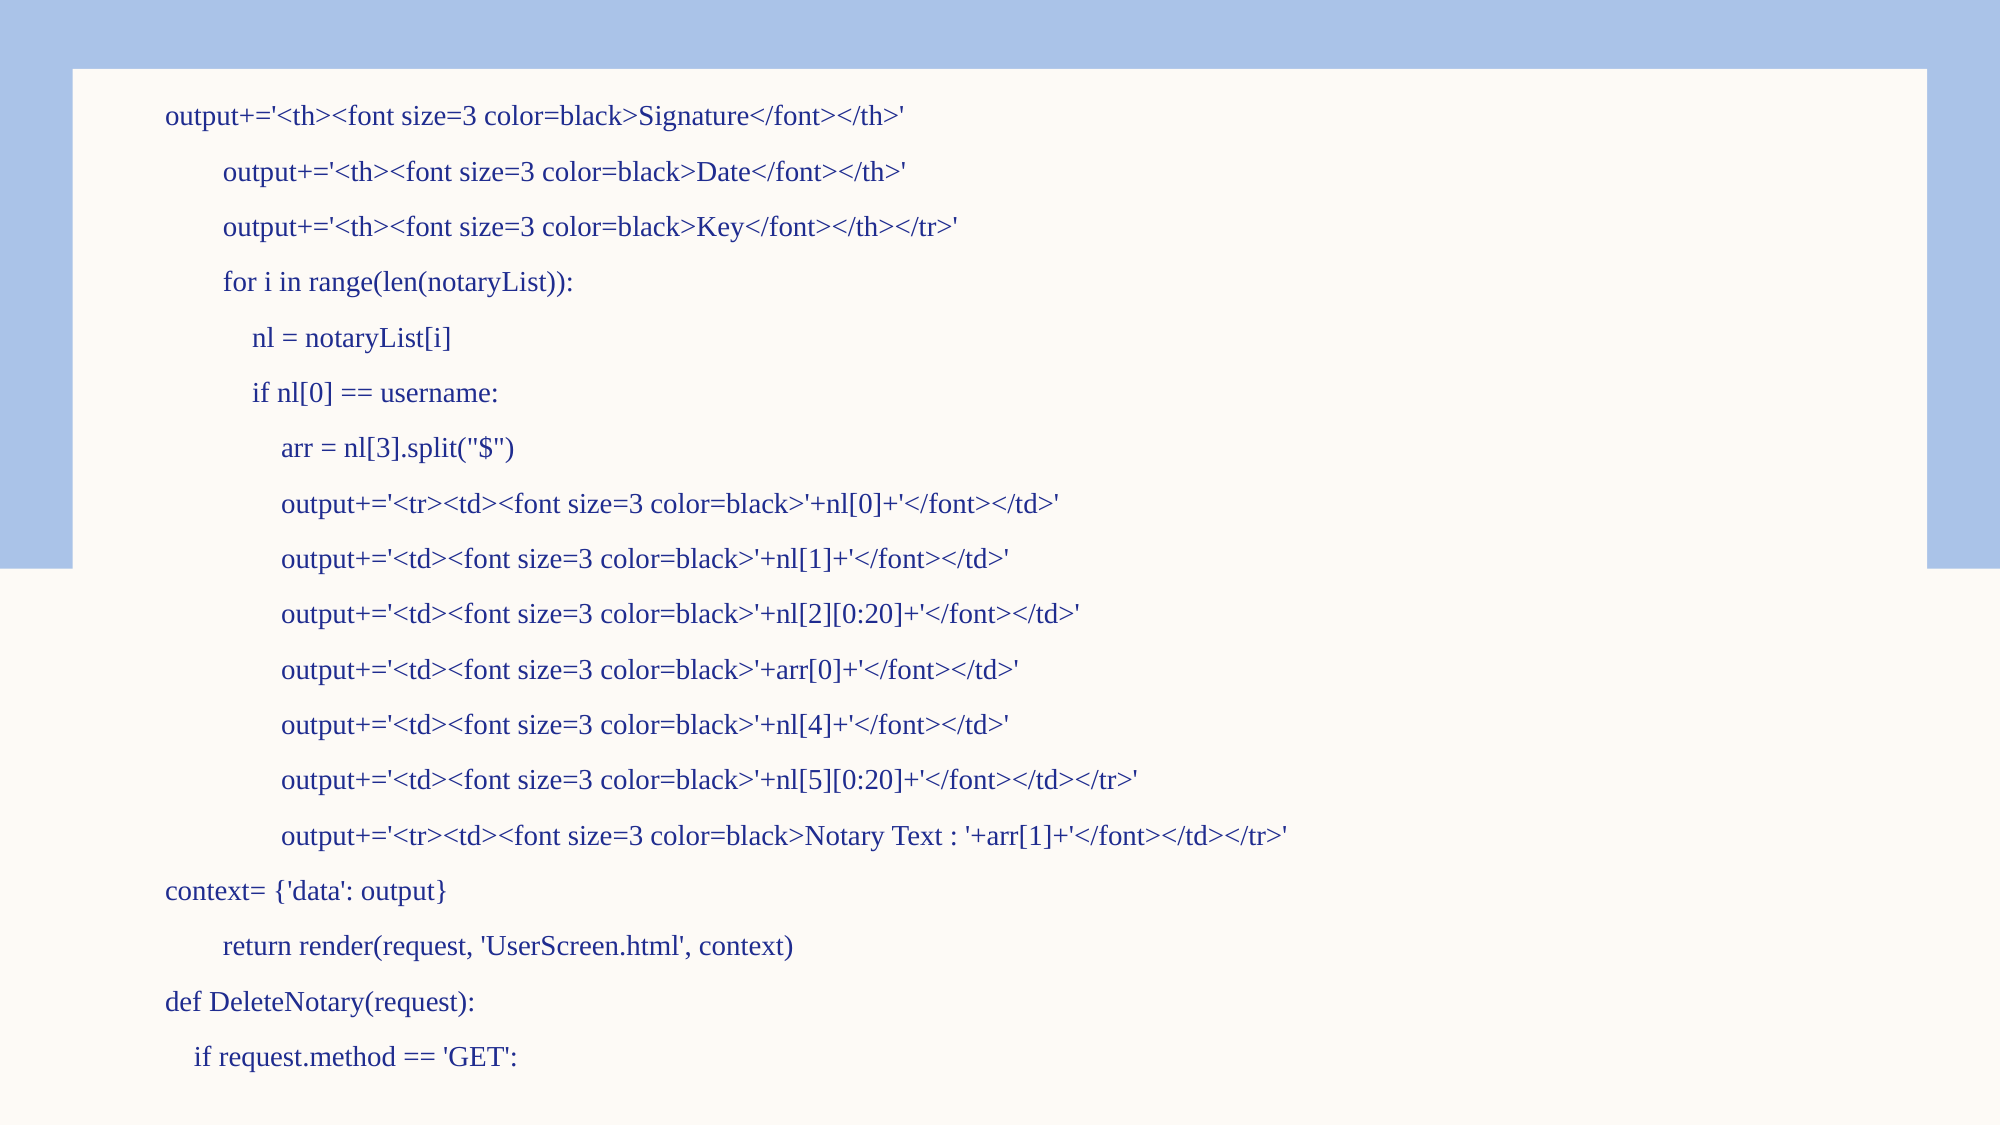

output+='<th><font size=3 color=black>Signature</font></th>'
        output+='<th><font size=3 color=black>Date</font></th>'
        output+='<th><font size=3 color=black>Key</font></th></tr>'
        for i in range(len(notaryList)):
            nl = notaryList[i]
            if nl[0] == username:
                arr = nl[3].split("$")
                output+='<tr><td><font size=3 color=black>'+nl[0]+'</font></td>'
                output+='<td><font size=3 color=black>'+nl[1]+'</font></td>'
                output+='<td><font size=3 color=black>'+nl[2][0:20]+'</font></td>'
                output+='<td><font size=3 color=black>'+arr[0]+'</font></td>'
                output+='<td><font size=3 color=black>'+nl[4]+'</font></td>'
                output+='<td><font size=3 color=black>'+nl[5][0:20]+'</font></td></tr>'
                output+='<tr><td><font size=3 color=black>Notary Text : '+arr[1]+'</font></td></tr>'
context= {'data': output}
        return render(request, 'UserScreen.html', context)
def DeleteNotary(request):
    if request.method == 'GET':